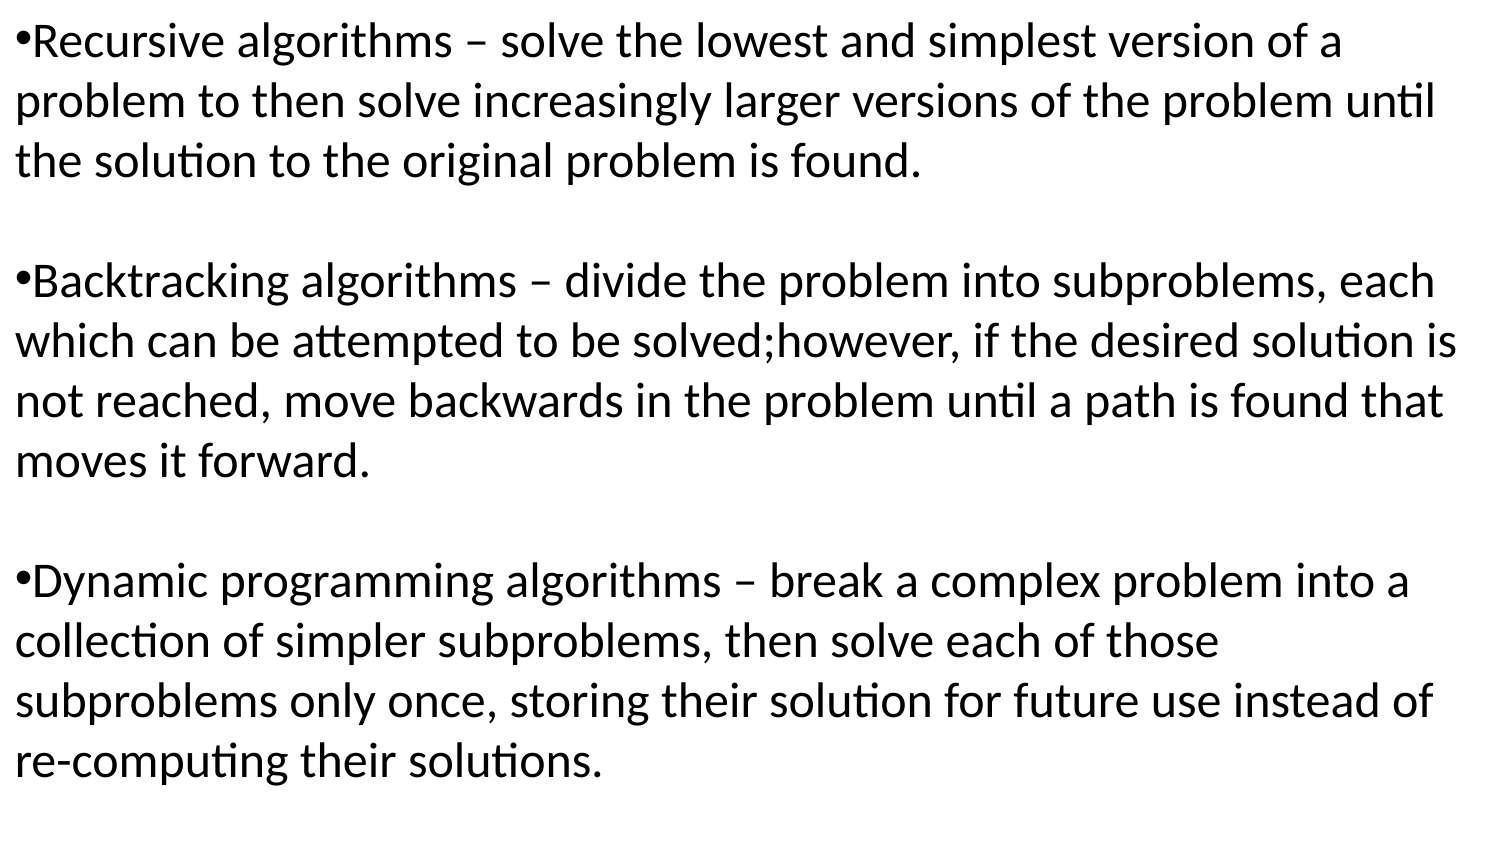

Recursive algorithms – solve the lowest and simplest version of a problem to then solve increasingly larger versions of the problem until the solution to the original problem is found.

Backtracking algorithms – divide the problem into subproblems, each which can be attempted to be solved;however, if the desired solution is not reached, move backwards in the problem until a path is found that moves it forward.

Dynamic programming algorithms – break a complex problem into a collection of simpler subproblems, then solve each of those subproblems only once, storing their solution for future use instead of re-computing their solutions.